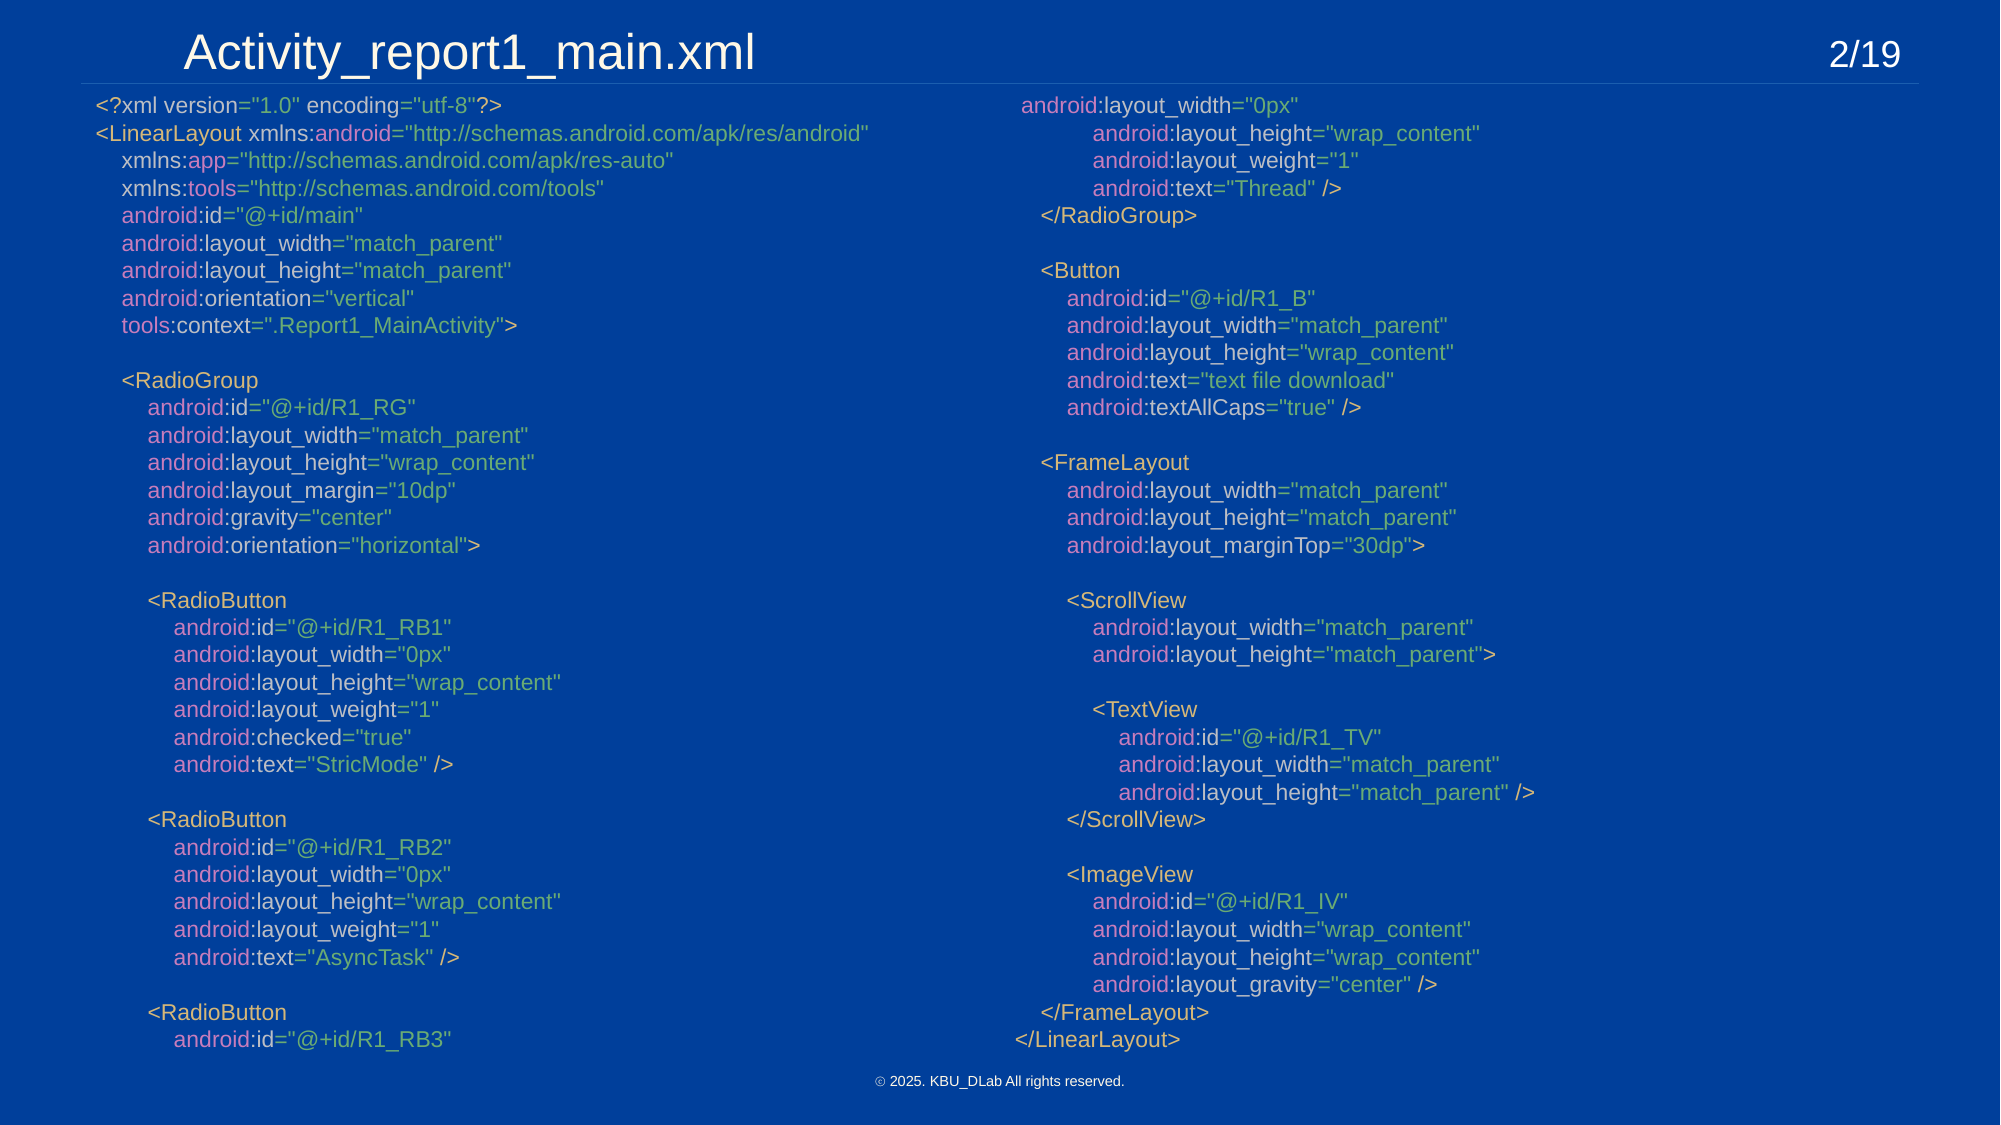

Activity_report1_main.xml
2/19
 android:layout_width="0px"
            android:layout_height="wrap_content"
            android:layout_weight="1"
            android:text="Thread" />
    </RadioGroup>
    <Button
        android:id="@+id/R1_B"
        android:layout_width="match_parent"
        android:layout_height="wrap_content"
        android:text="text file download"
        android:textAllCaps="true" />
    <FrameLayout
        android:layout_width="match_parent"
        android:layout_height="match_parent"
        android:layout_marginTop="30dp">
        <ScrollView
            android:layout_width="match_parent"
            android:layout_height="match_parent">
            <TextView
                android:id="@+id/R1_TV"
                android:layout_width="match_parent"
                android:layout_height="match_parent" />
        </ScrollView>
        <ImageView
            android:id="@+id/R1_IV"
            android:layout_width="wrap_content"
            android:layout_height="wrap_content"
            android:layout_gravity="center" />
    </FrameLayout>
</LinearLayout>
<?xml version="1.0" encoding="utf-8"?>
<LinearLayout xmlns:android="http://schemas.android.com/apk/res/android"
    xmlns:app="http://schemas.android.com/apk/res-auto"
    xmlns:tools="http://schemas.android.com/tools"
    android:id="@+id/main"
    android:layout_width="match_parent"
    android:layout_height="match_parent"
    android:orientation="vertical"
    tools:context=".Report1_MainActivity">
    <RadioGroup
        android:id="@+id/R1_RG"
        android:layout_width="match_parent"
        android:layout_height="wrap_content"
        android:layout_margin="10dp"
        android:gravity="center"
        android:orientation="horizontal">
        <RadioButton
            android:id="@+id/R1_RB1"
            android:layout_width="0px"
            android:layout_height="wrap_content"
            android:layout_weight="1"
            android:checked="true"
            android:text="StricMode" />
        <RadioButton
            android:id="@+id/R1_RB2"
            android:layout_width="0px"
            android:layout_height="wrap_content"
            android:layout_weight="1"
            android:text="AsyncTask" />
        <RadioButton
            android:id="@+id/R1_RB3"